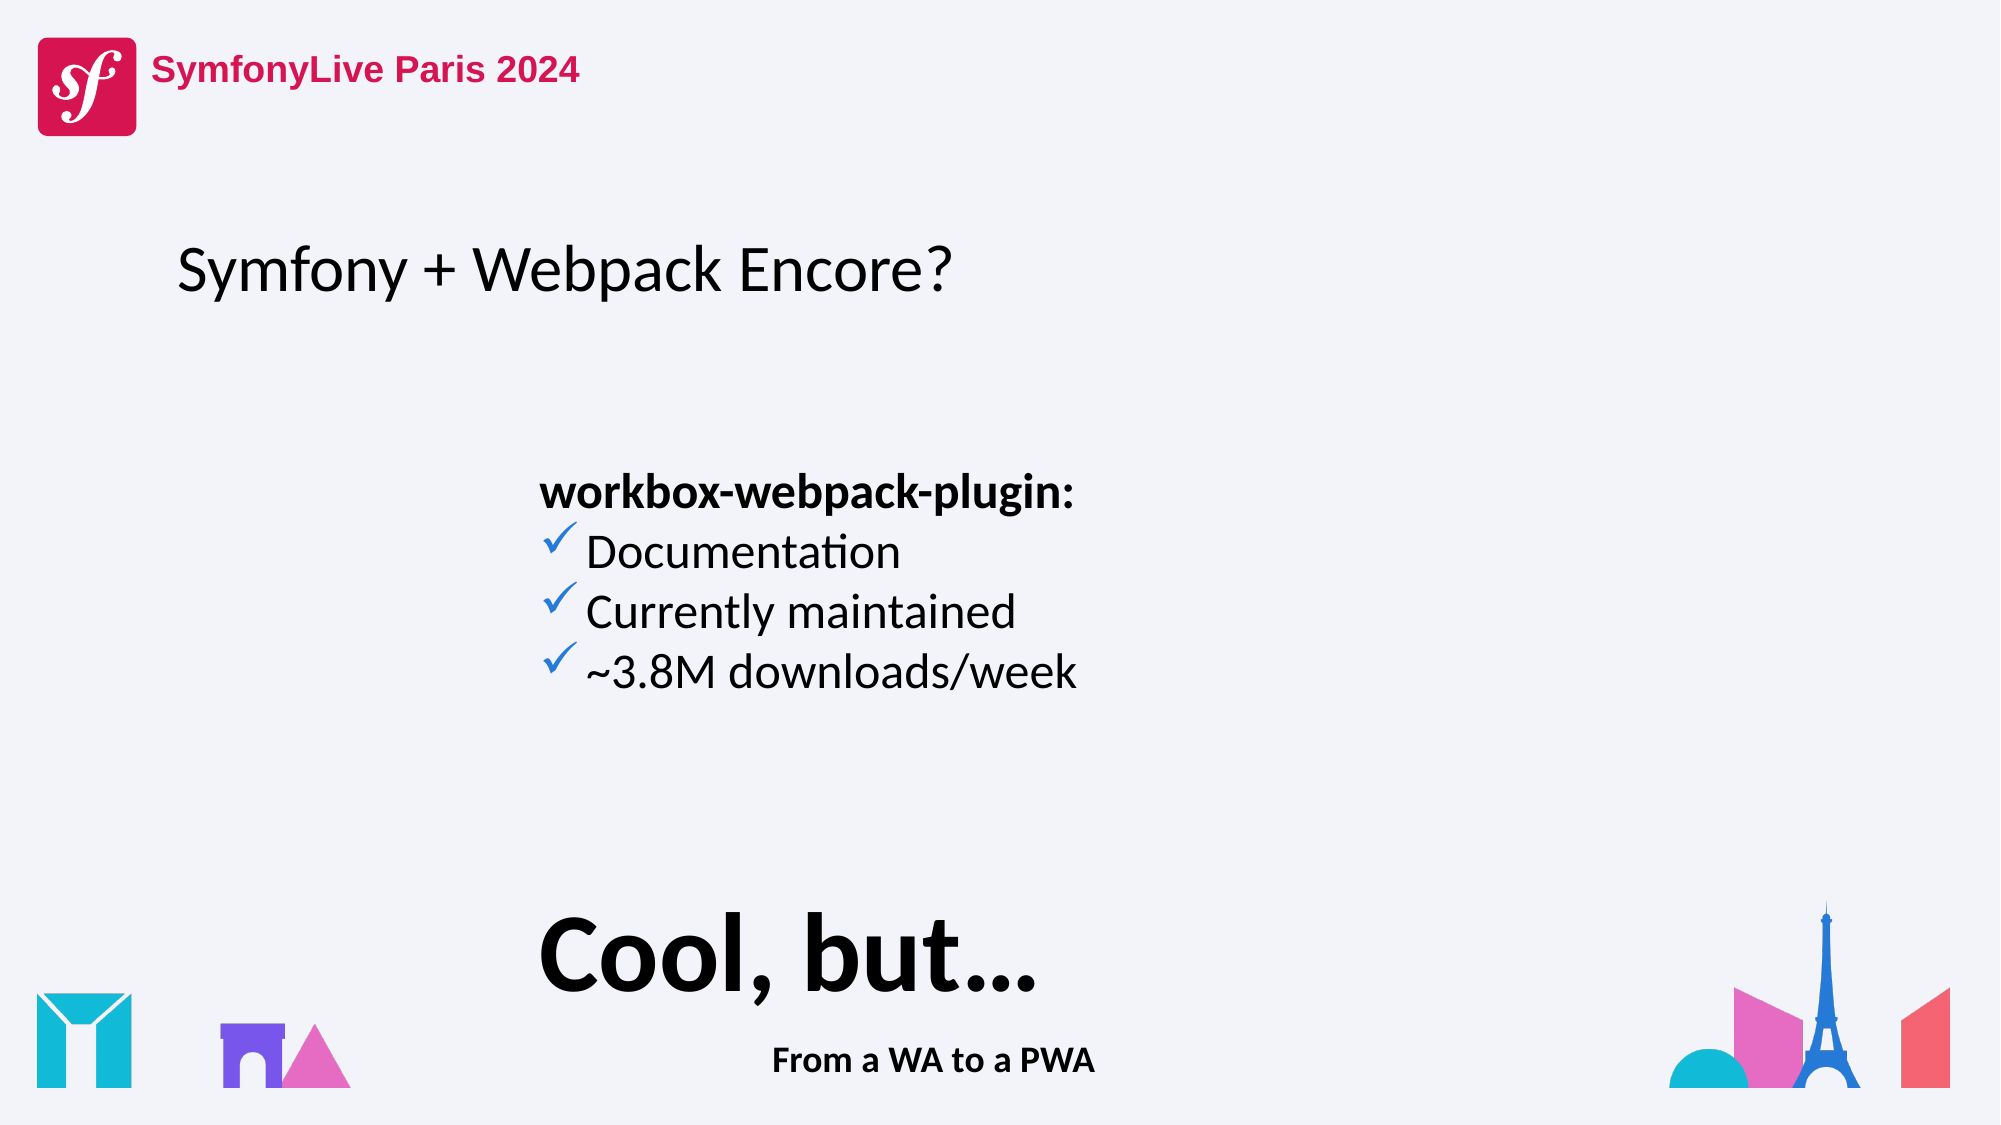

Symfony + Webpack Encore?
workbox-webpack-plugin:
Documentation
Currently maintained
~3.8M downloads/week

Cool, but…